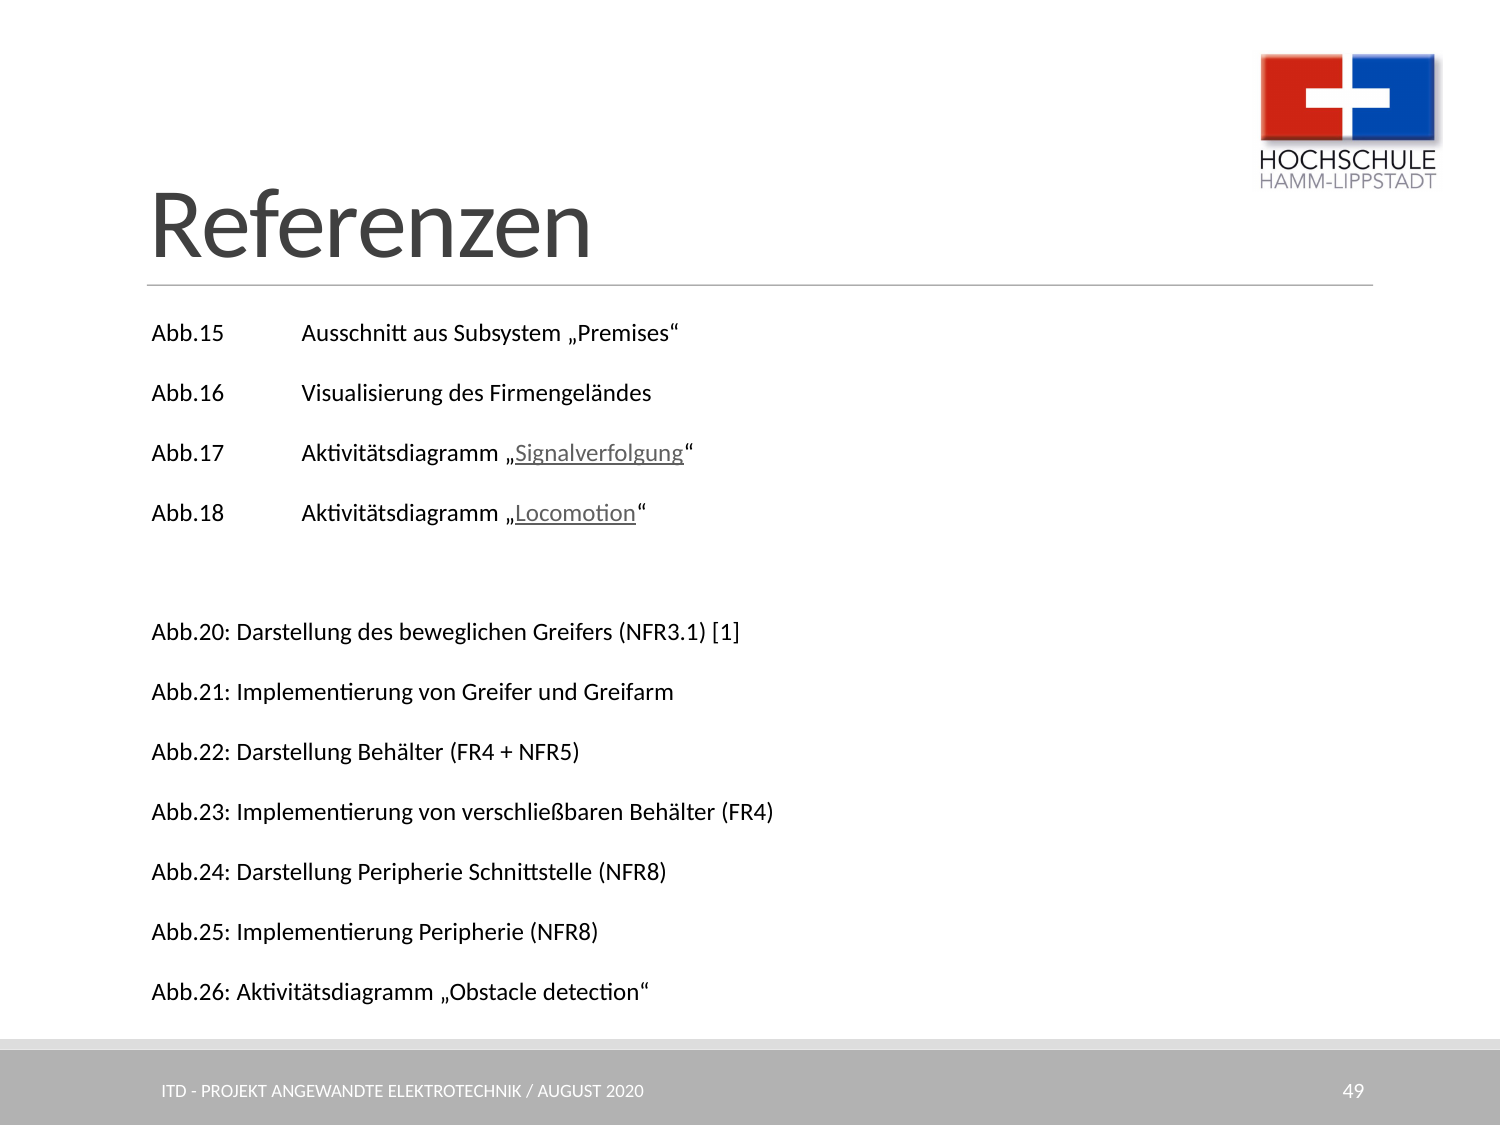

Referenzen
Abb.15	Ausschnitt aus Subsystem „Premises“

Abb.16	Visualisierung des Firmengeländes

Abb.17	Aktivitätsdiagramm „Signalverfolgung“

Abb.18 	Aktivitätsdiagramm „Locomotion“

Abb.20: Darstellung des beweglichen Greifers (NFR3.1) [1]

Abb.21: Implementierung von Greifer und Greifarm

Abb.22: Darstellung Behälter (FR4 + NFR5)

Abb.23: Implementierung von verschließbaren Behälter (FR4)

Abb.24: Darstellung Peripherie Schnittstelle (NFR8)

Abb.25: Implementierung Peripherie (NFR8)

Abb.26: Aktivitätsdiagramm „Obstacle detection“

ITD - Projekt angewandte Elektrotechnik / August 2020
49